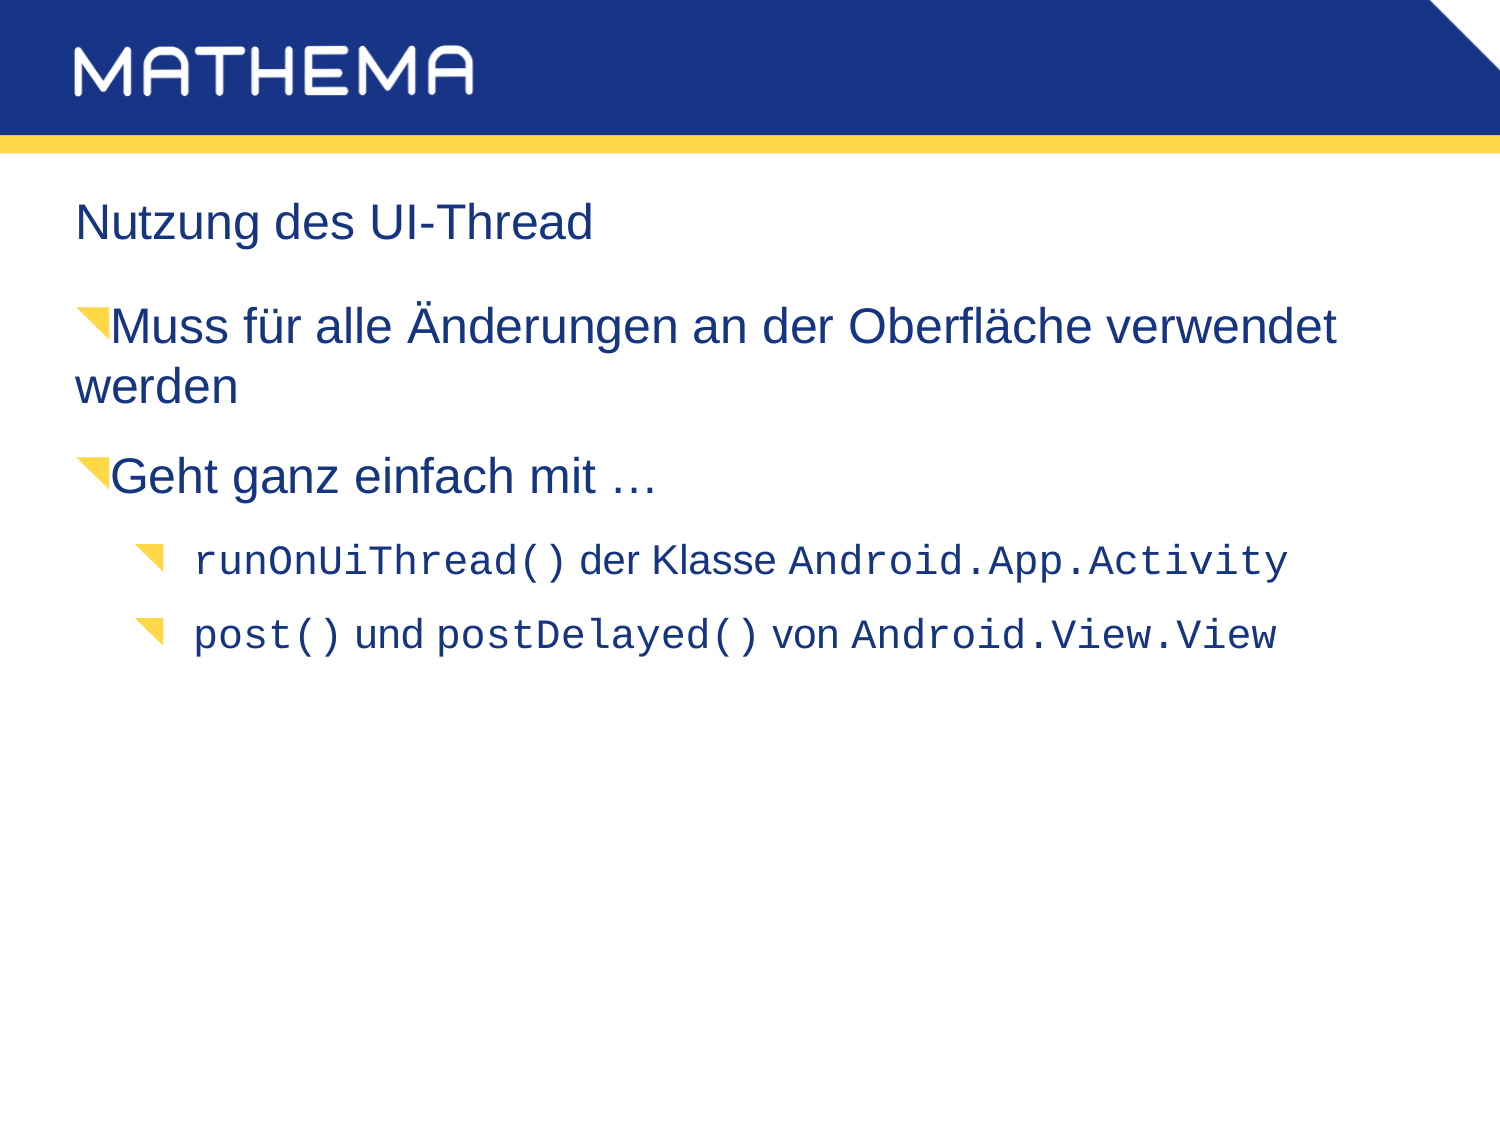

# Nutzung des UI-Thread
Muss für alle Änderungen an der Oberfläche verwendet werden
Geht ganz einfach mit …
runOnUiThread() der Klasse Android.App.Activity
post() und postDelayed() von Android.View.View